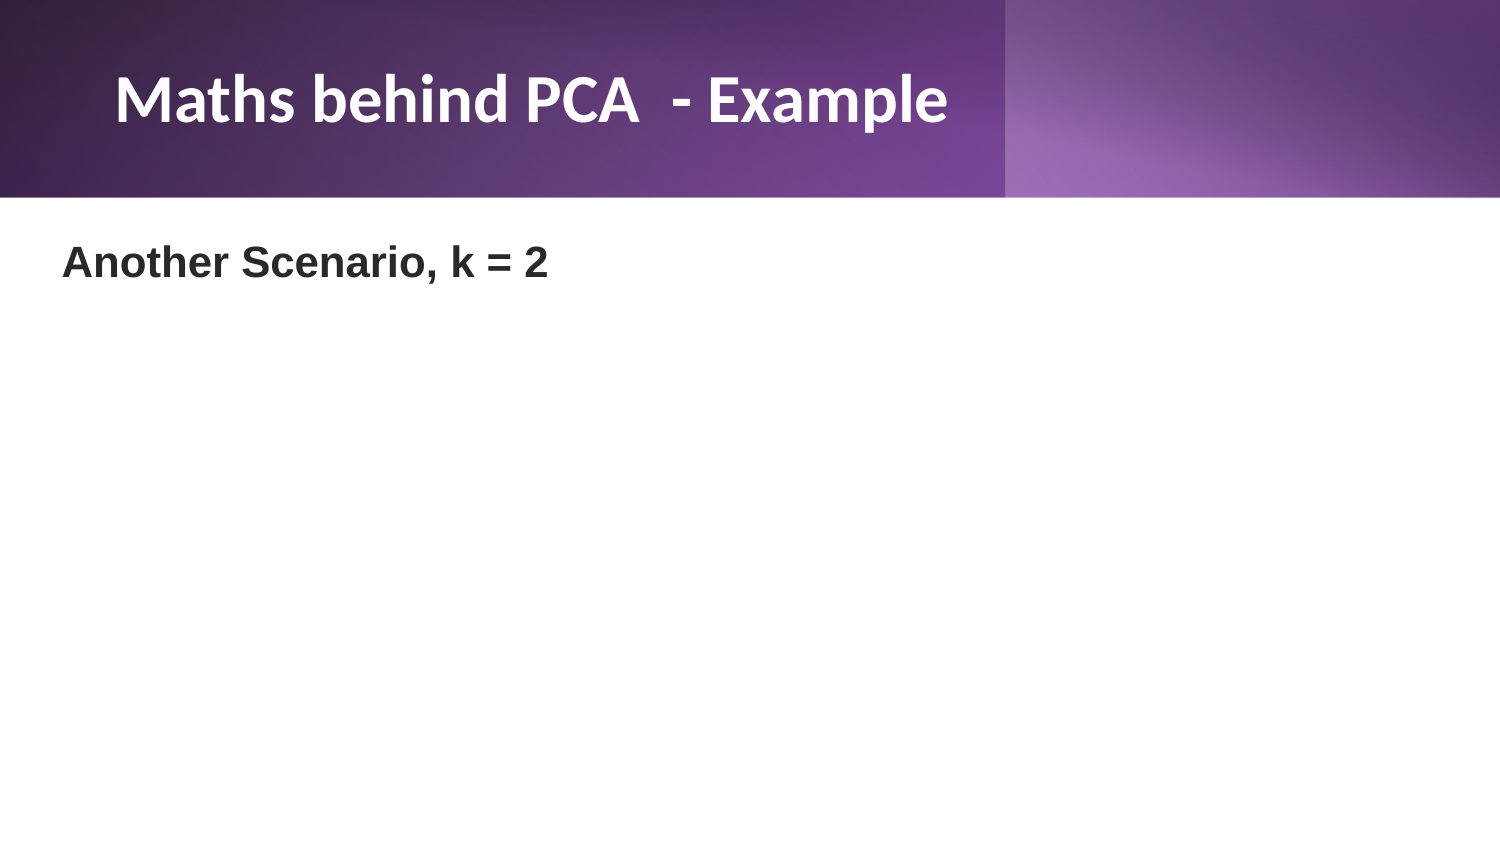

# Maths behind PCA  - Example
Another Scenario, k = 2